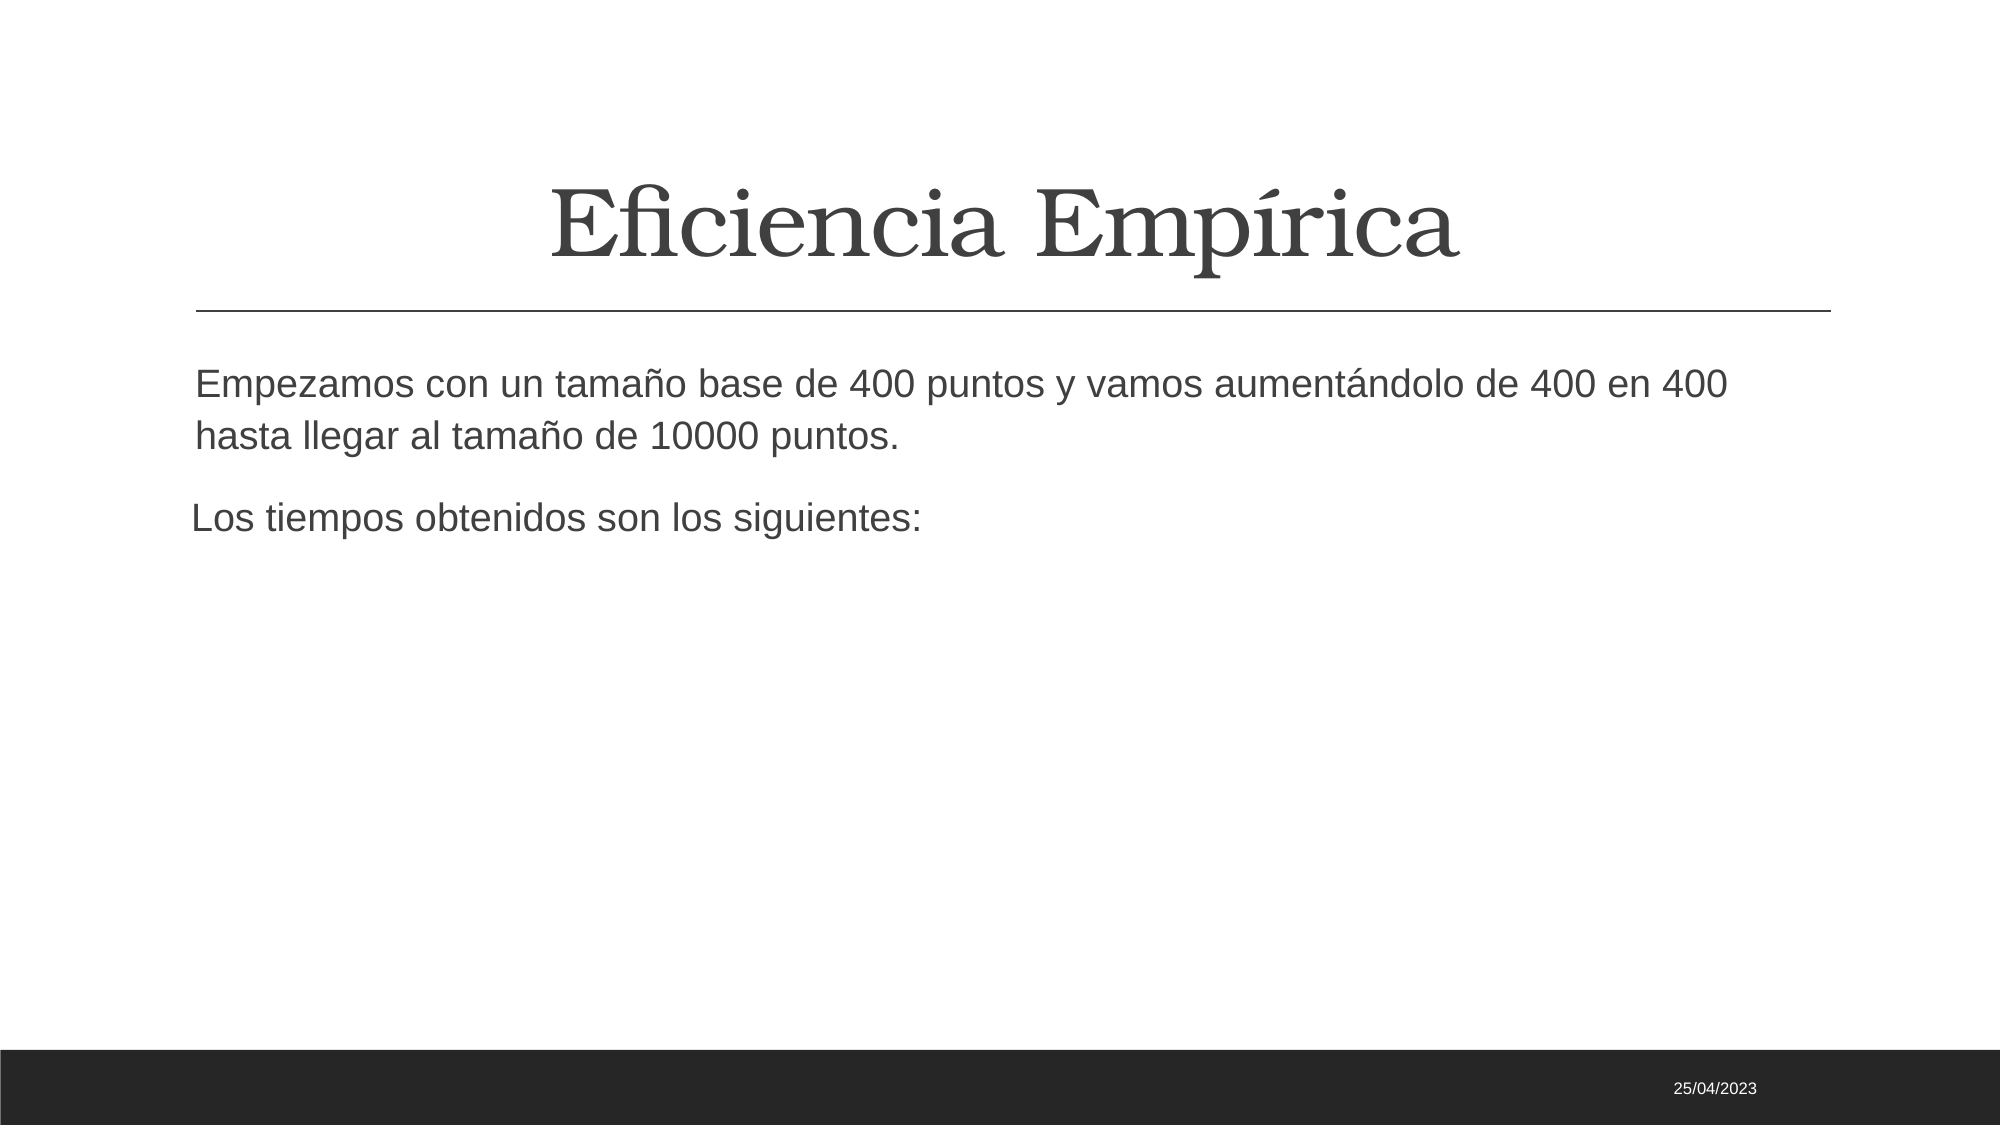

# Eficiencia Empírica
Empezamos con un tamaño base de 400 puntos y vamos aumentándolo de 400 en 400 hasta llegar al tamaño de 10000 puntos.
 Los tiempos obtenidos son los siguientes:
25/04/2023